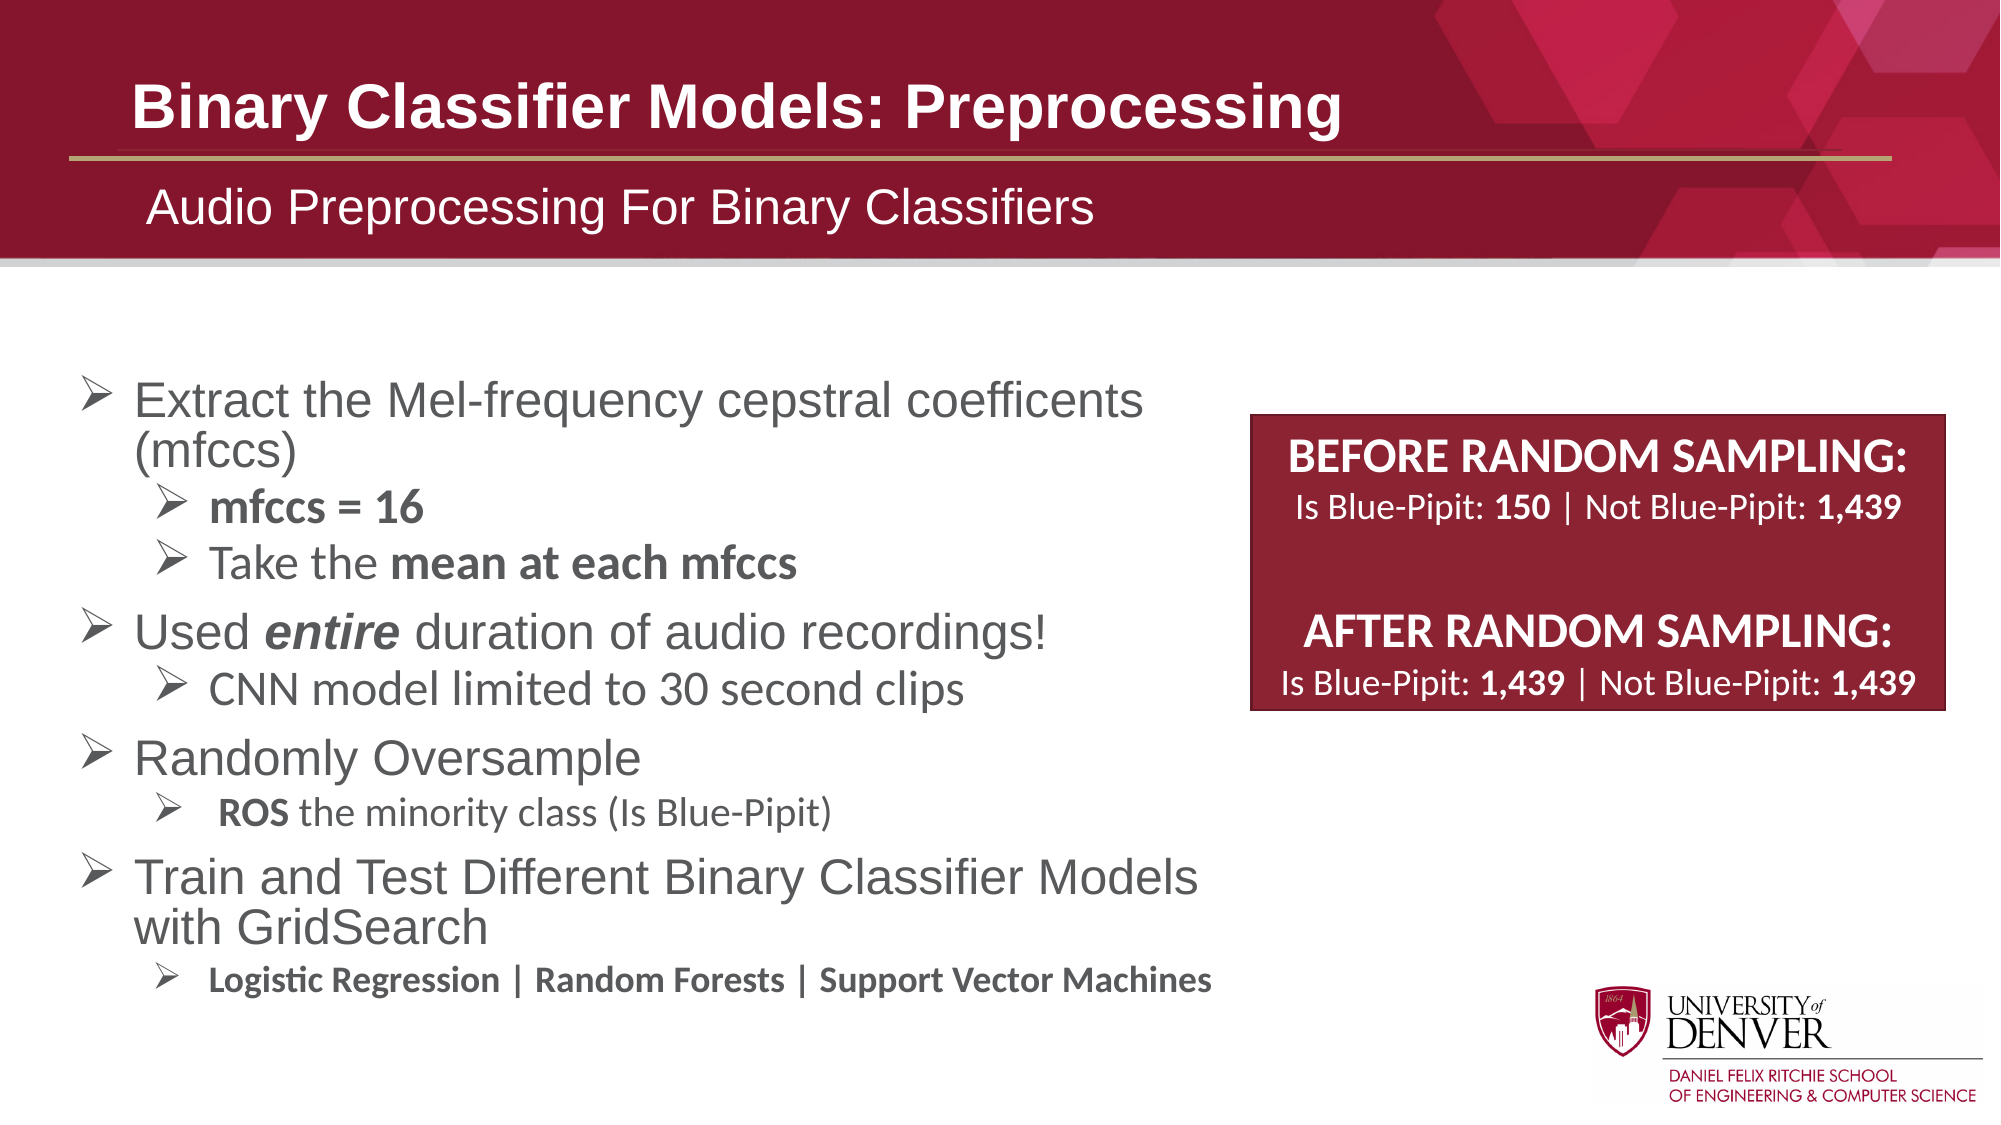

# Binary Classifier Models: Preprocessing
 Audio Preprocessing For Binary Classifiers
Extract the Mel-frequency cepstral coefficents (mfccs)
mfccs = 16
Take the mean at each mfccs
Used entire duration of audio recordings!
CNN model limited to 30 second clips
Randomly Oversample
 ROS the minority class (Is Blue-Pipit)
Train and Test Different Binary Classifier Models with GridSearch
Logistic Regression | Random Forests | Support Vector Machines
BEFORE RANDOM SAMPLING:
Is Blue-Pipit: 150 | Not Blue-Pipit: 1,439

AFTER RANDOM SAMPLING:
Is Blue-Pipit: 1,439 | Not Blue-Pipit: 1,439